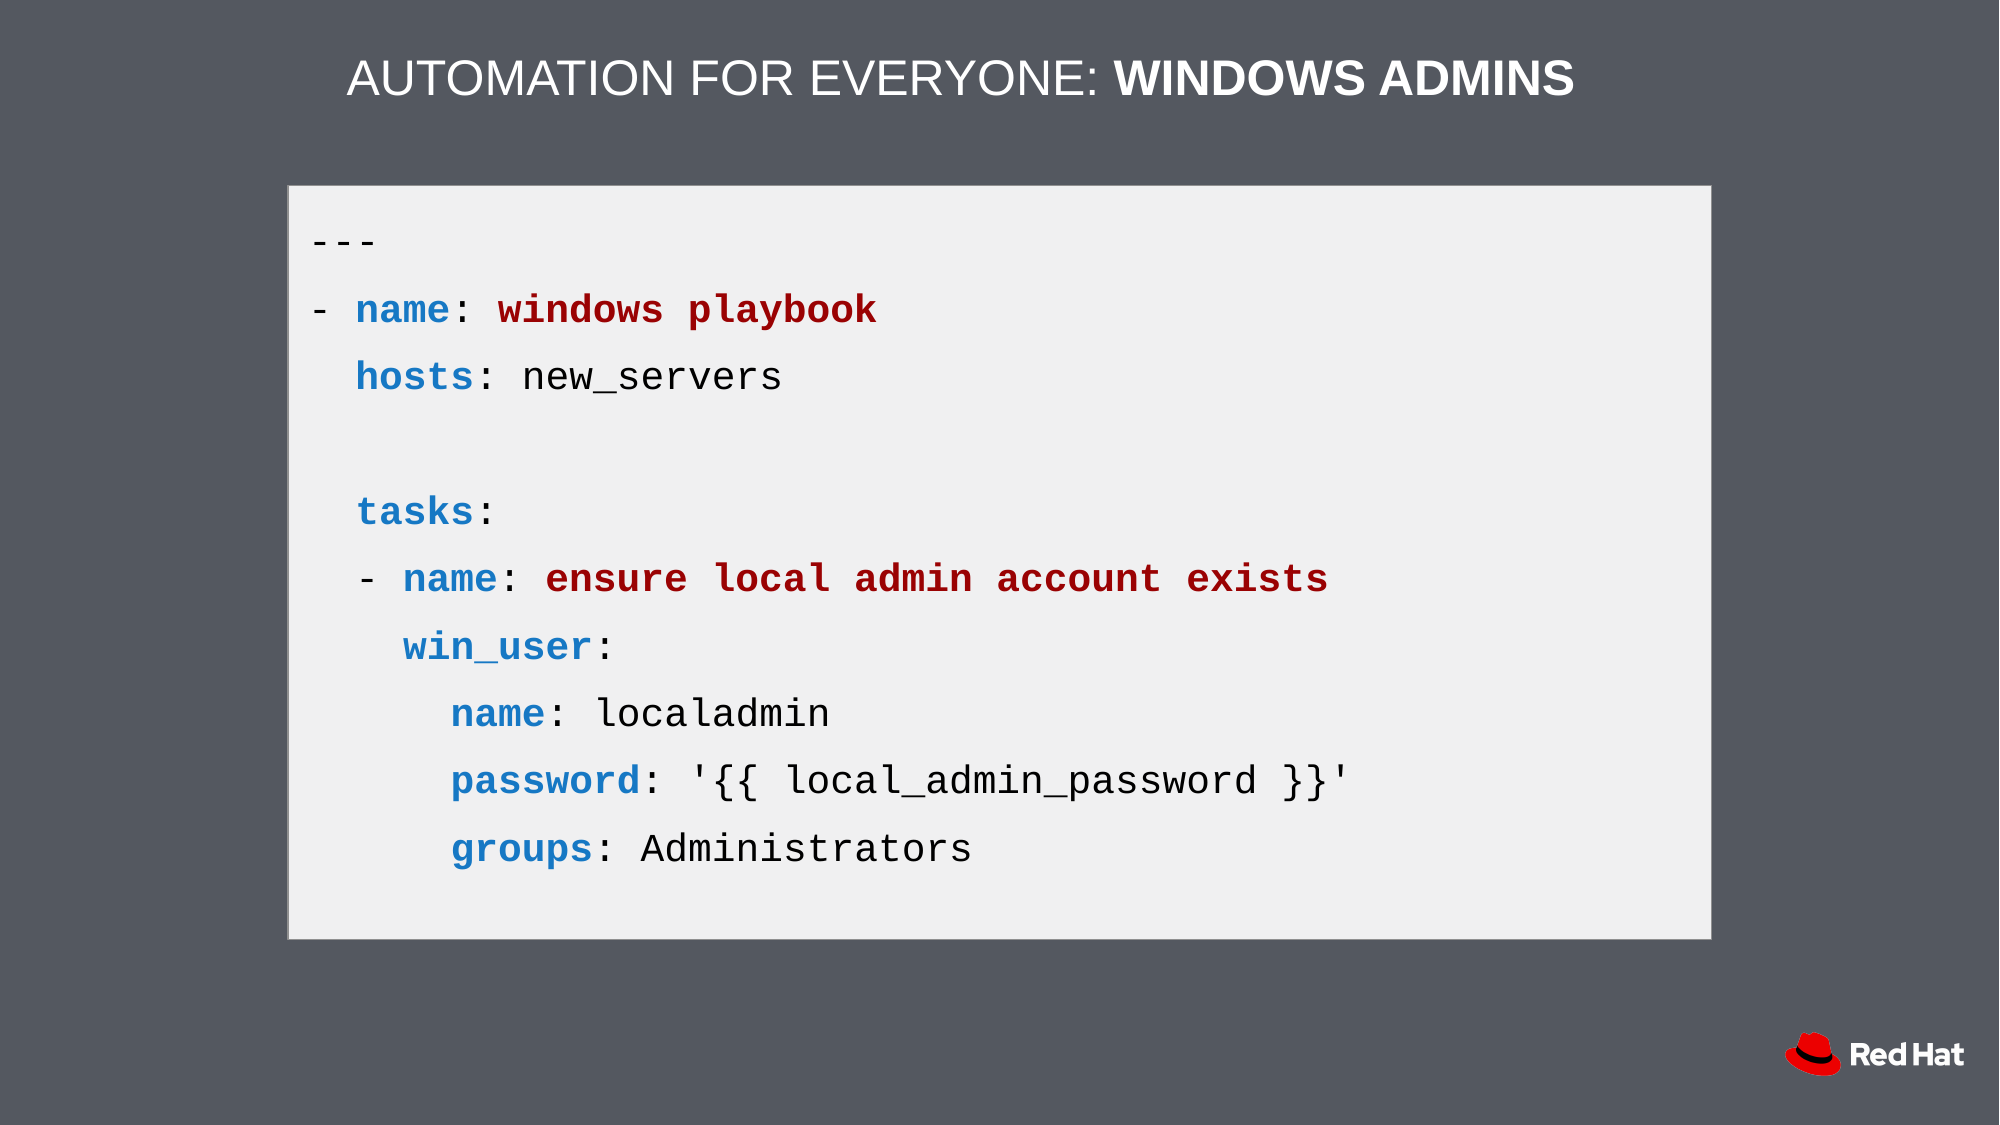

AUTOMATION FOR EVERYONE: WINDOWS ADMINS

---
- name: windows playbook
  hosts: new_servers

  tasks:
  - name: ensure local admin account exists
    win_user:
      name: localadmin
      password: '{{ local_admin_password }}'
      groups: Administrators